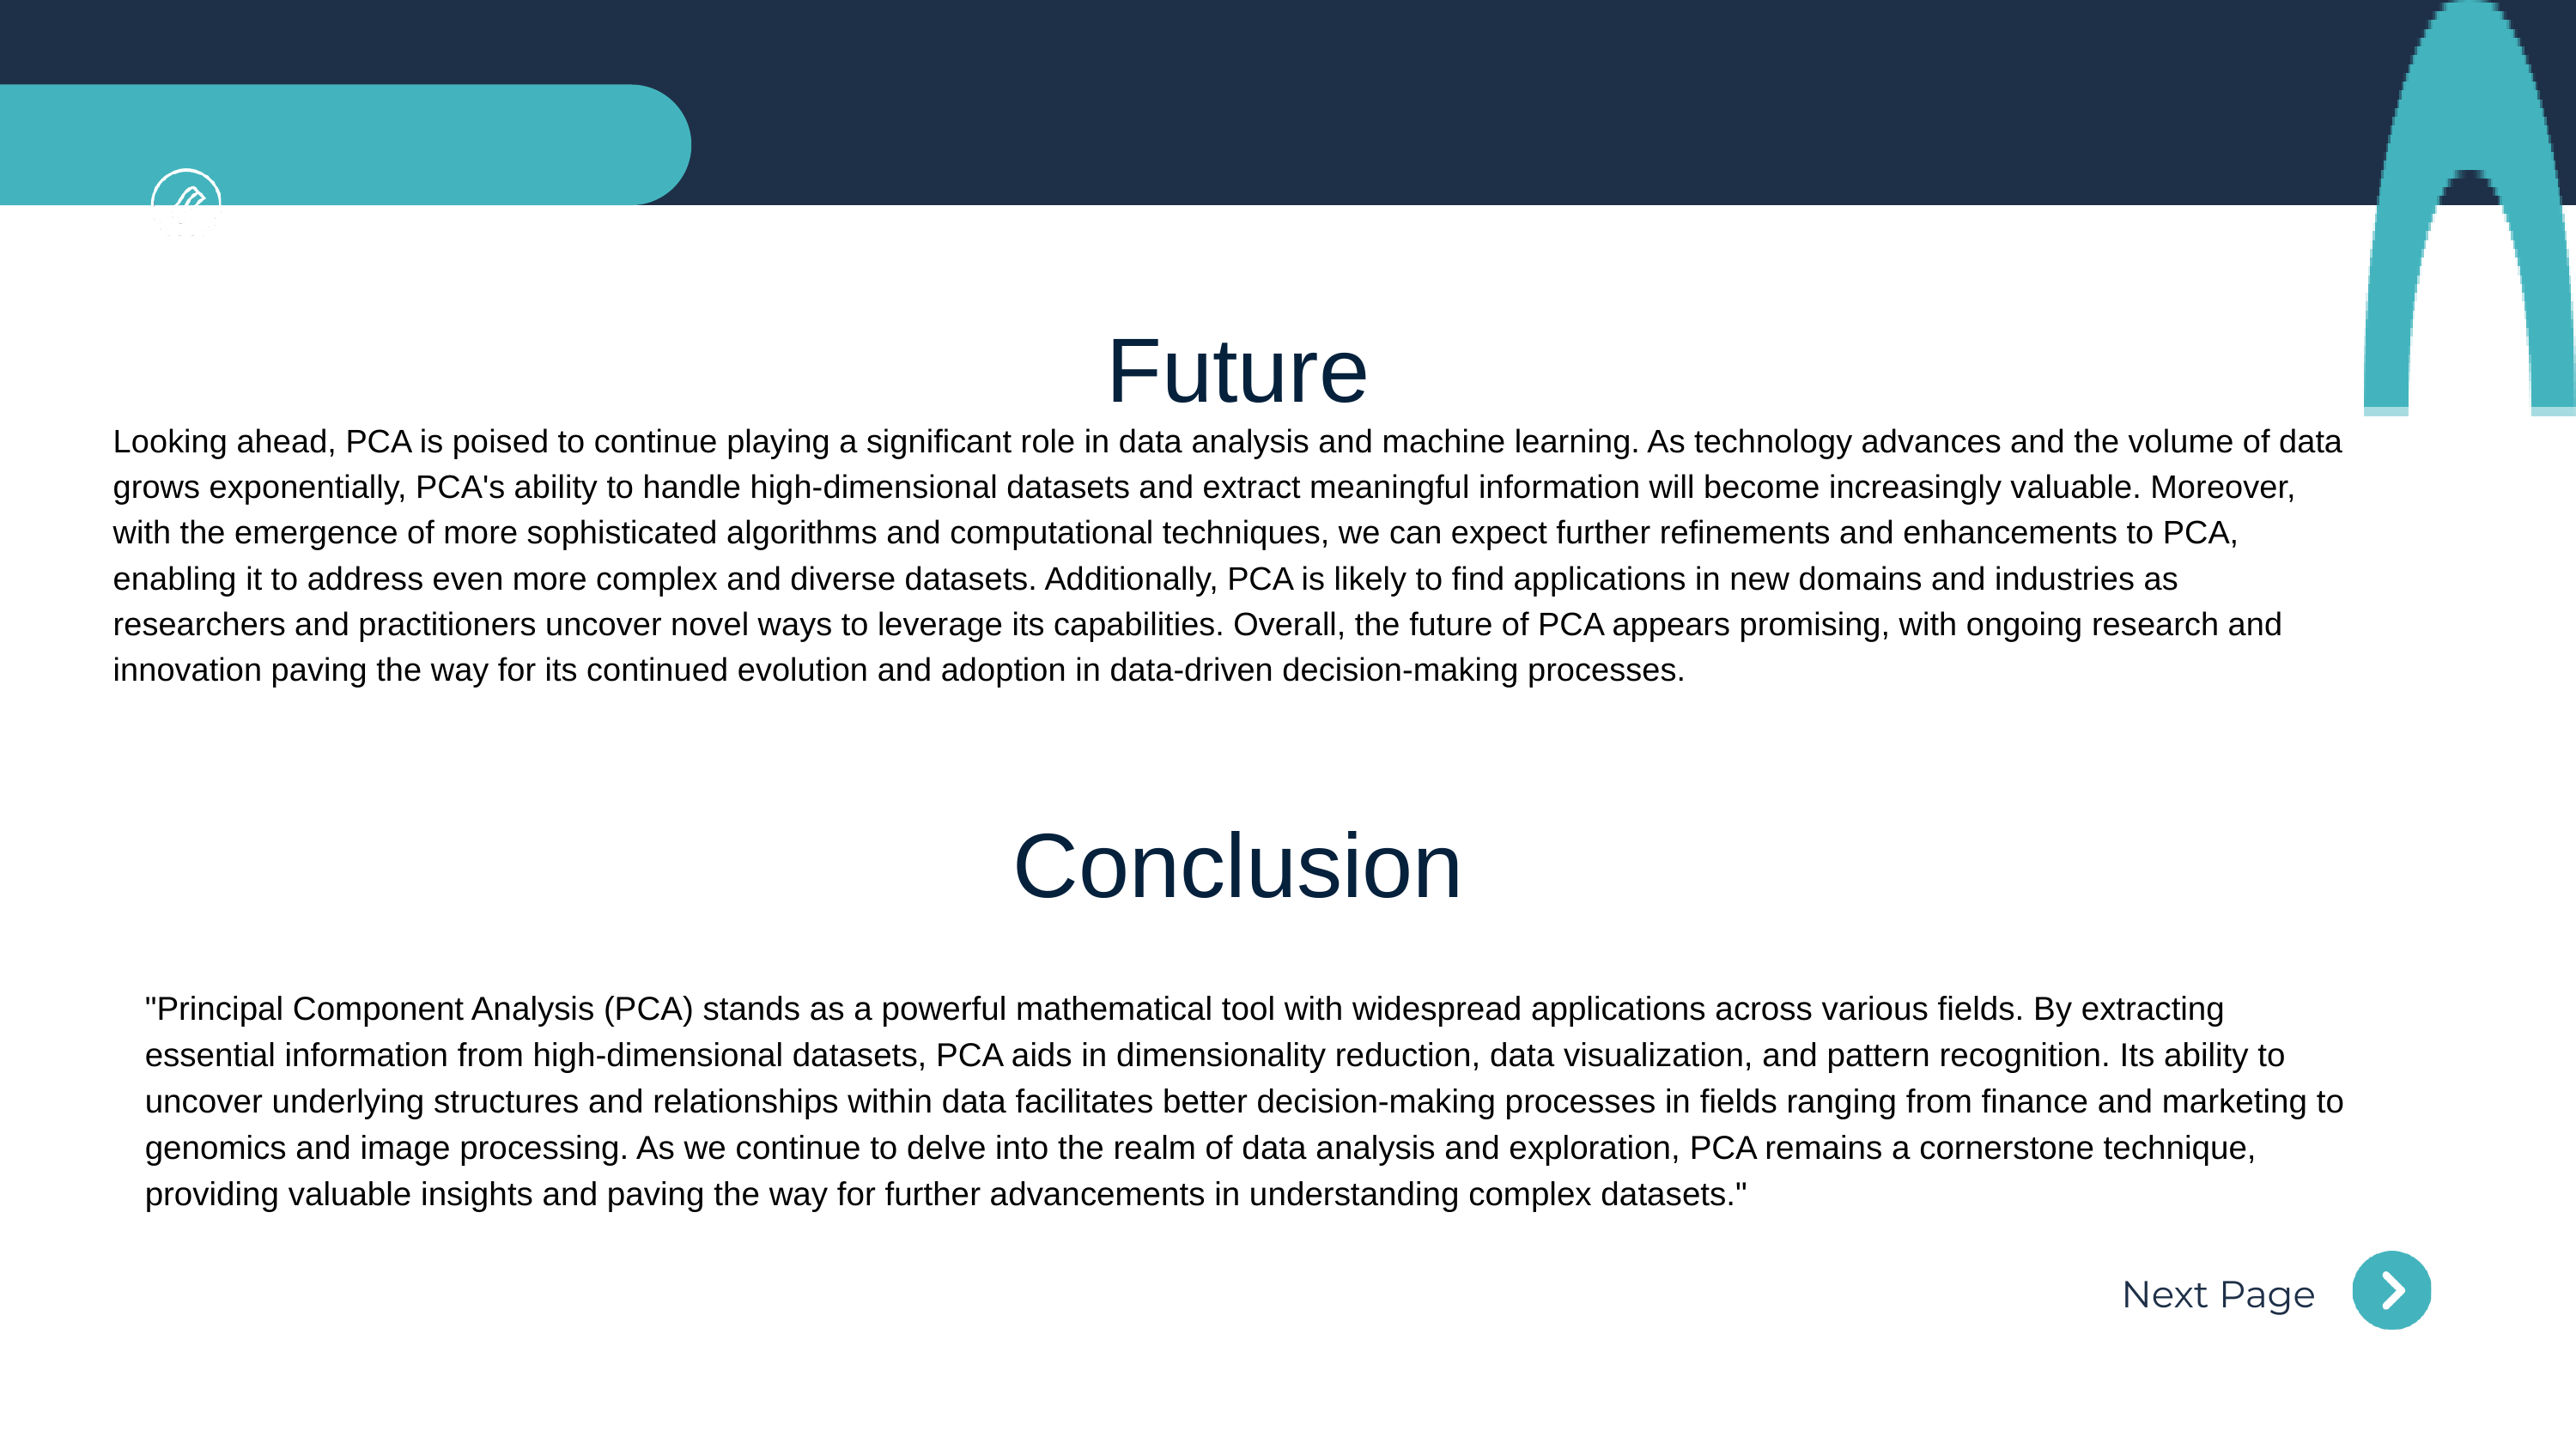

Future
Looking ahead, PCA is poised to continue playing a significant role in data analysis and machine learning. As technology advances and the volume of data grows exponentially, PCA's ability to handle high-dimensional datasets and extract meaningful information will become increasingly valuable. Moreover, with the emergence of more sophisticated algorithms and computational techniques, we can expect further refinements and enhancements to PCA, enabling it to address even more complex and diverse datasets. Additionally, PCA is likely to find applications in new domains and industries as researchers and practitioners uncover novel ways to leverage its capabilities. Overall, the future of PCA appears promising, with ongoing research and innovation paving the way for its continued evolution and adoption in data-driven decision-making processes.
Conclusion
"Principal Component Analysis (PCA) stands as a powerful mathematical tool with widespread applications across various fields. By extracting essential information from high-dimensional datasets, PCA aids in dimensionality reduction, data visualization, and pattern recognition. Its ability to uncover underlying structures and relationships within data facilitates better decision-making processes in fields ranging from finance and marketing to genomics and image processing. As we continue to delve into the realm of data analysis and exploration, PCA remains a cornerstone technique, providing valuable insights and paving the way for further advancements in understanding complex datasets."

Next Page